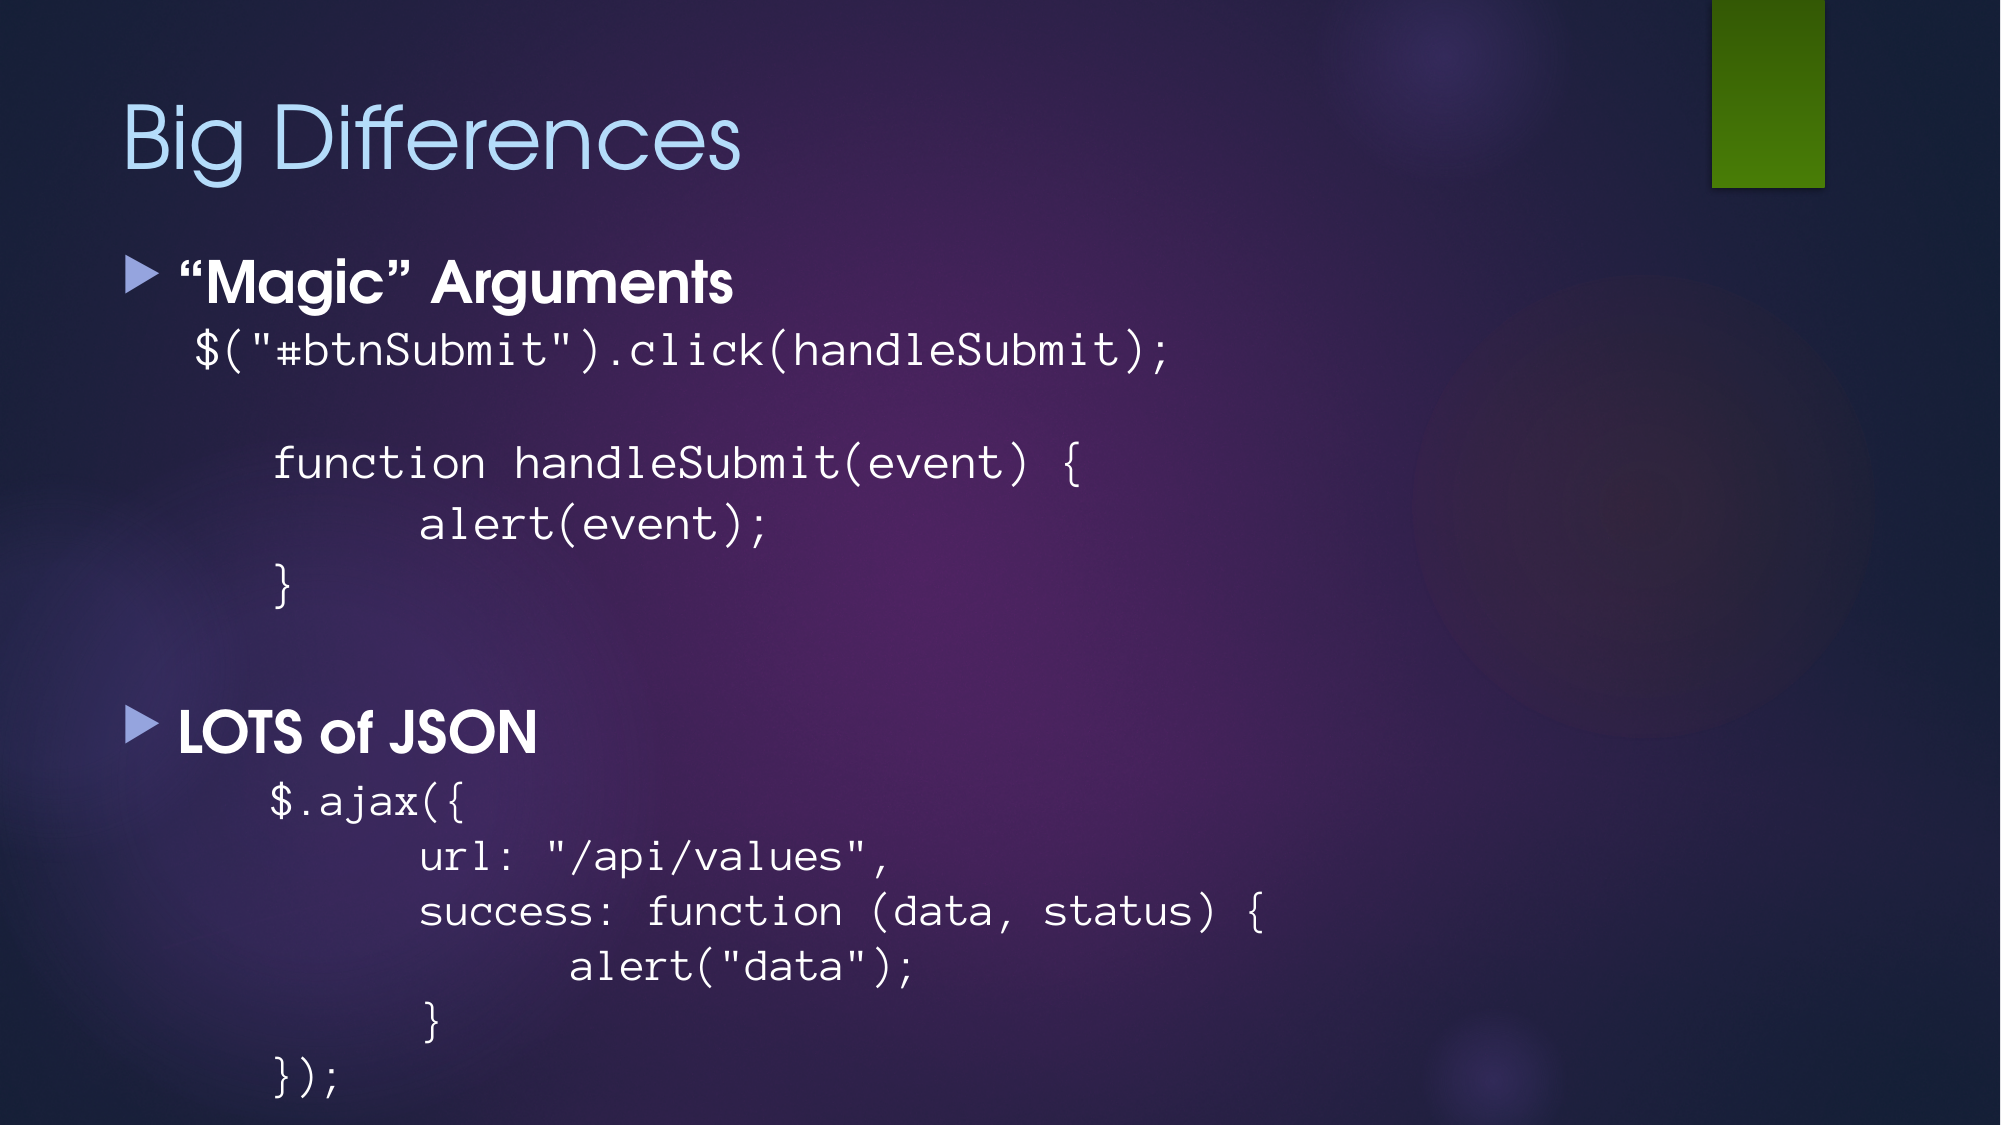

# Big Differences
“Magic” Arguments
$("#btnSubmit").click(handleSubmit);

	function handleSubmit(event) {
		alert(event);
	}

LOTS of JSON
	$.ajax({
		url: "/api/values",
		success: function (data, status) {
			alert("data");
		}
	});